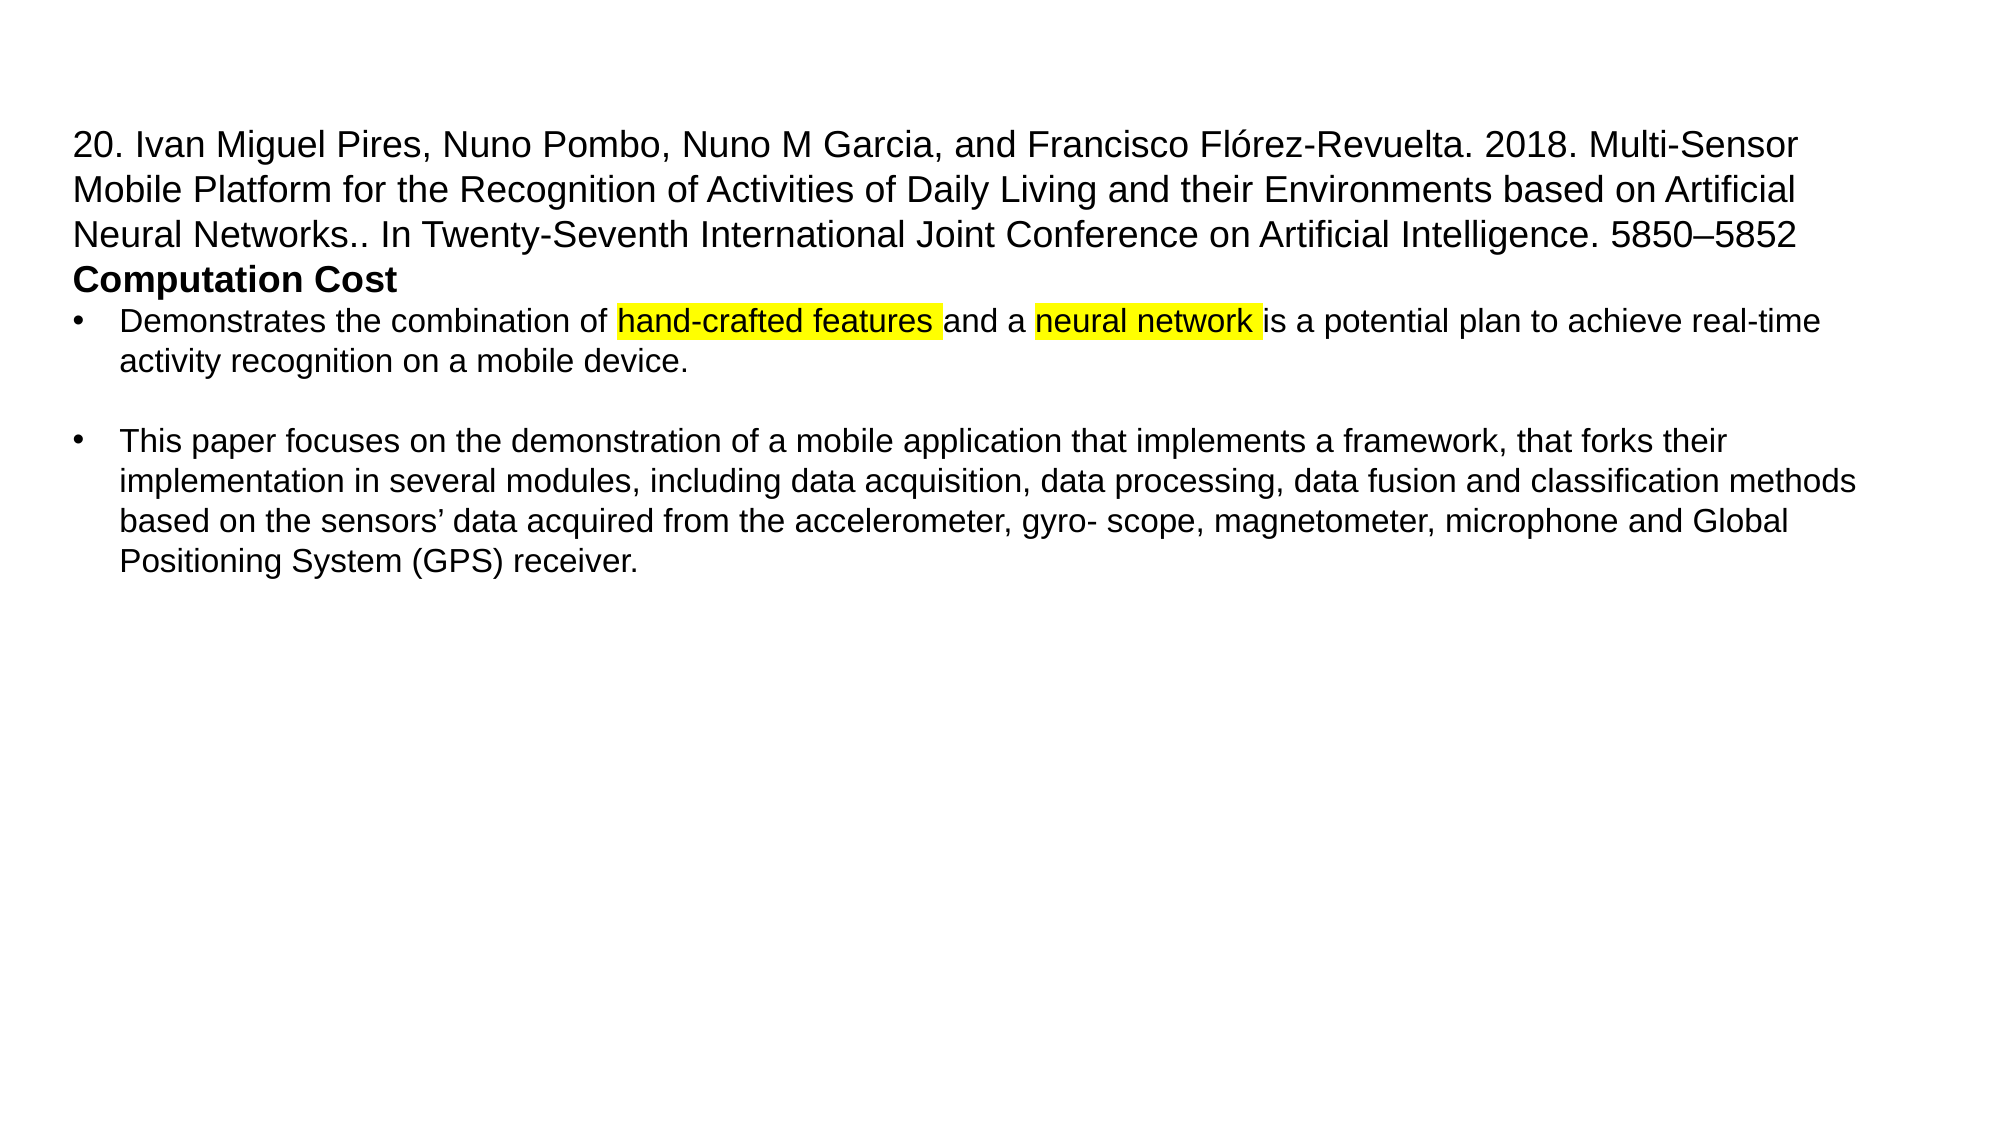

20. Ivan Miguel Pires, Nuno Pombo, Nuno M Garcia, and Francisco Flórez-Revuelta. 2018. Multi-Sensor Mobile Platform for the Recognition of Activities of Daily Living and their Environments based on Artificial Neural Networks.. In Twenty-Seventh International Joint Conference on Artificial Intelligence. 5850–5852
Computation Cost
Demonstrates the combination of hand-crafted features and a neural network is a potential plan to achieve real-time activity recognition on a mobile device.

This paper focuses on the demonstration of a mobile application that implements a framework, that forks their implementation in several modules, including data acquisition, data processing, data fusion and classification methods based on the sensors’ data acquired from the accelerometer, gyro- scope, magnetometer, microphone and Global Positioning System (GPS) receiver.